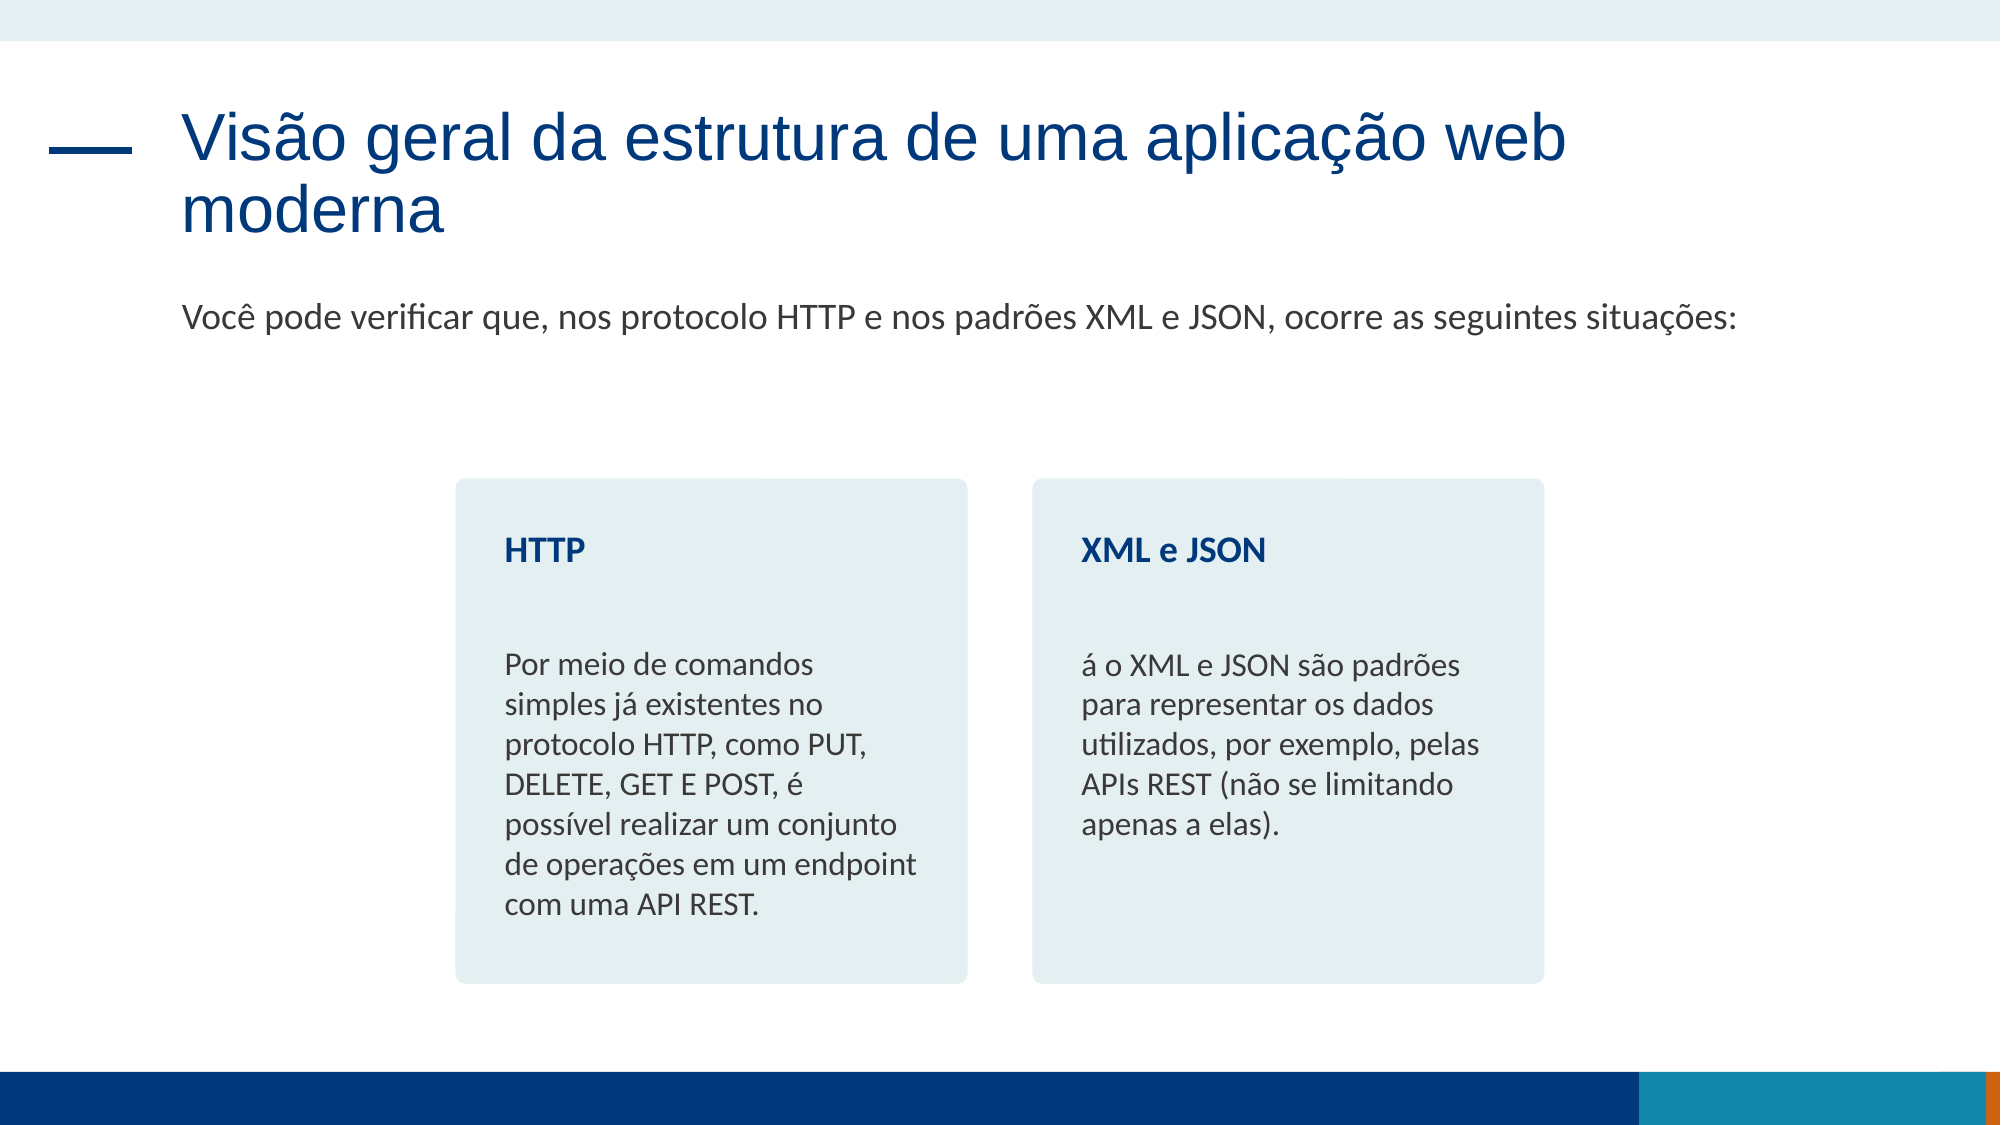

Visão geral da estrutura de uma aplicação web moderna

Você pode verificar que, nos protocolo HTTP e nos padrões XML e JSON, ocorre as seguintes situações:

HTTP
Por meio de comandos simples já existentes no protocolo HTTP, como PUT, DELETE, GET E POST, é possível realizar um conjunto de operações em um endpoint com uma API REST.

XML e JSON
á o XML e JSON são padrões para representar os dados utilizados, por exemplo, pelas APIs REST (não se limitando apenas a elas).